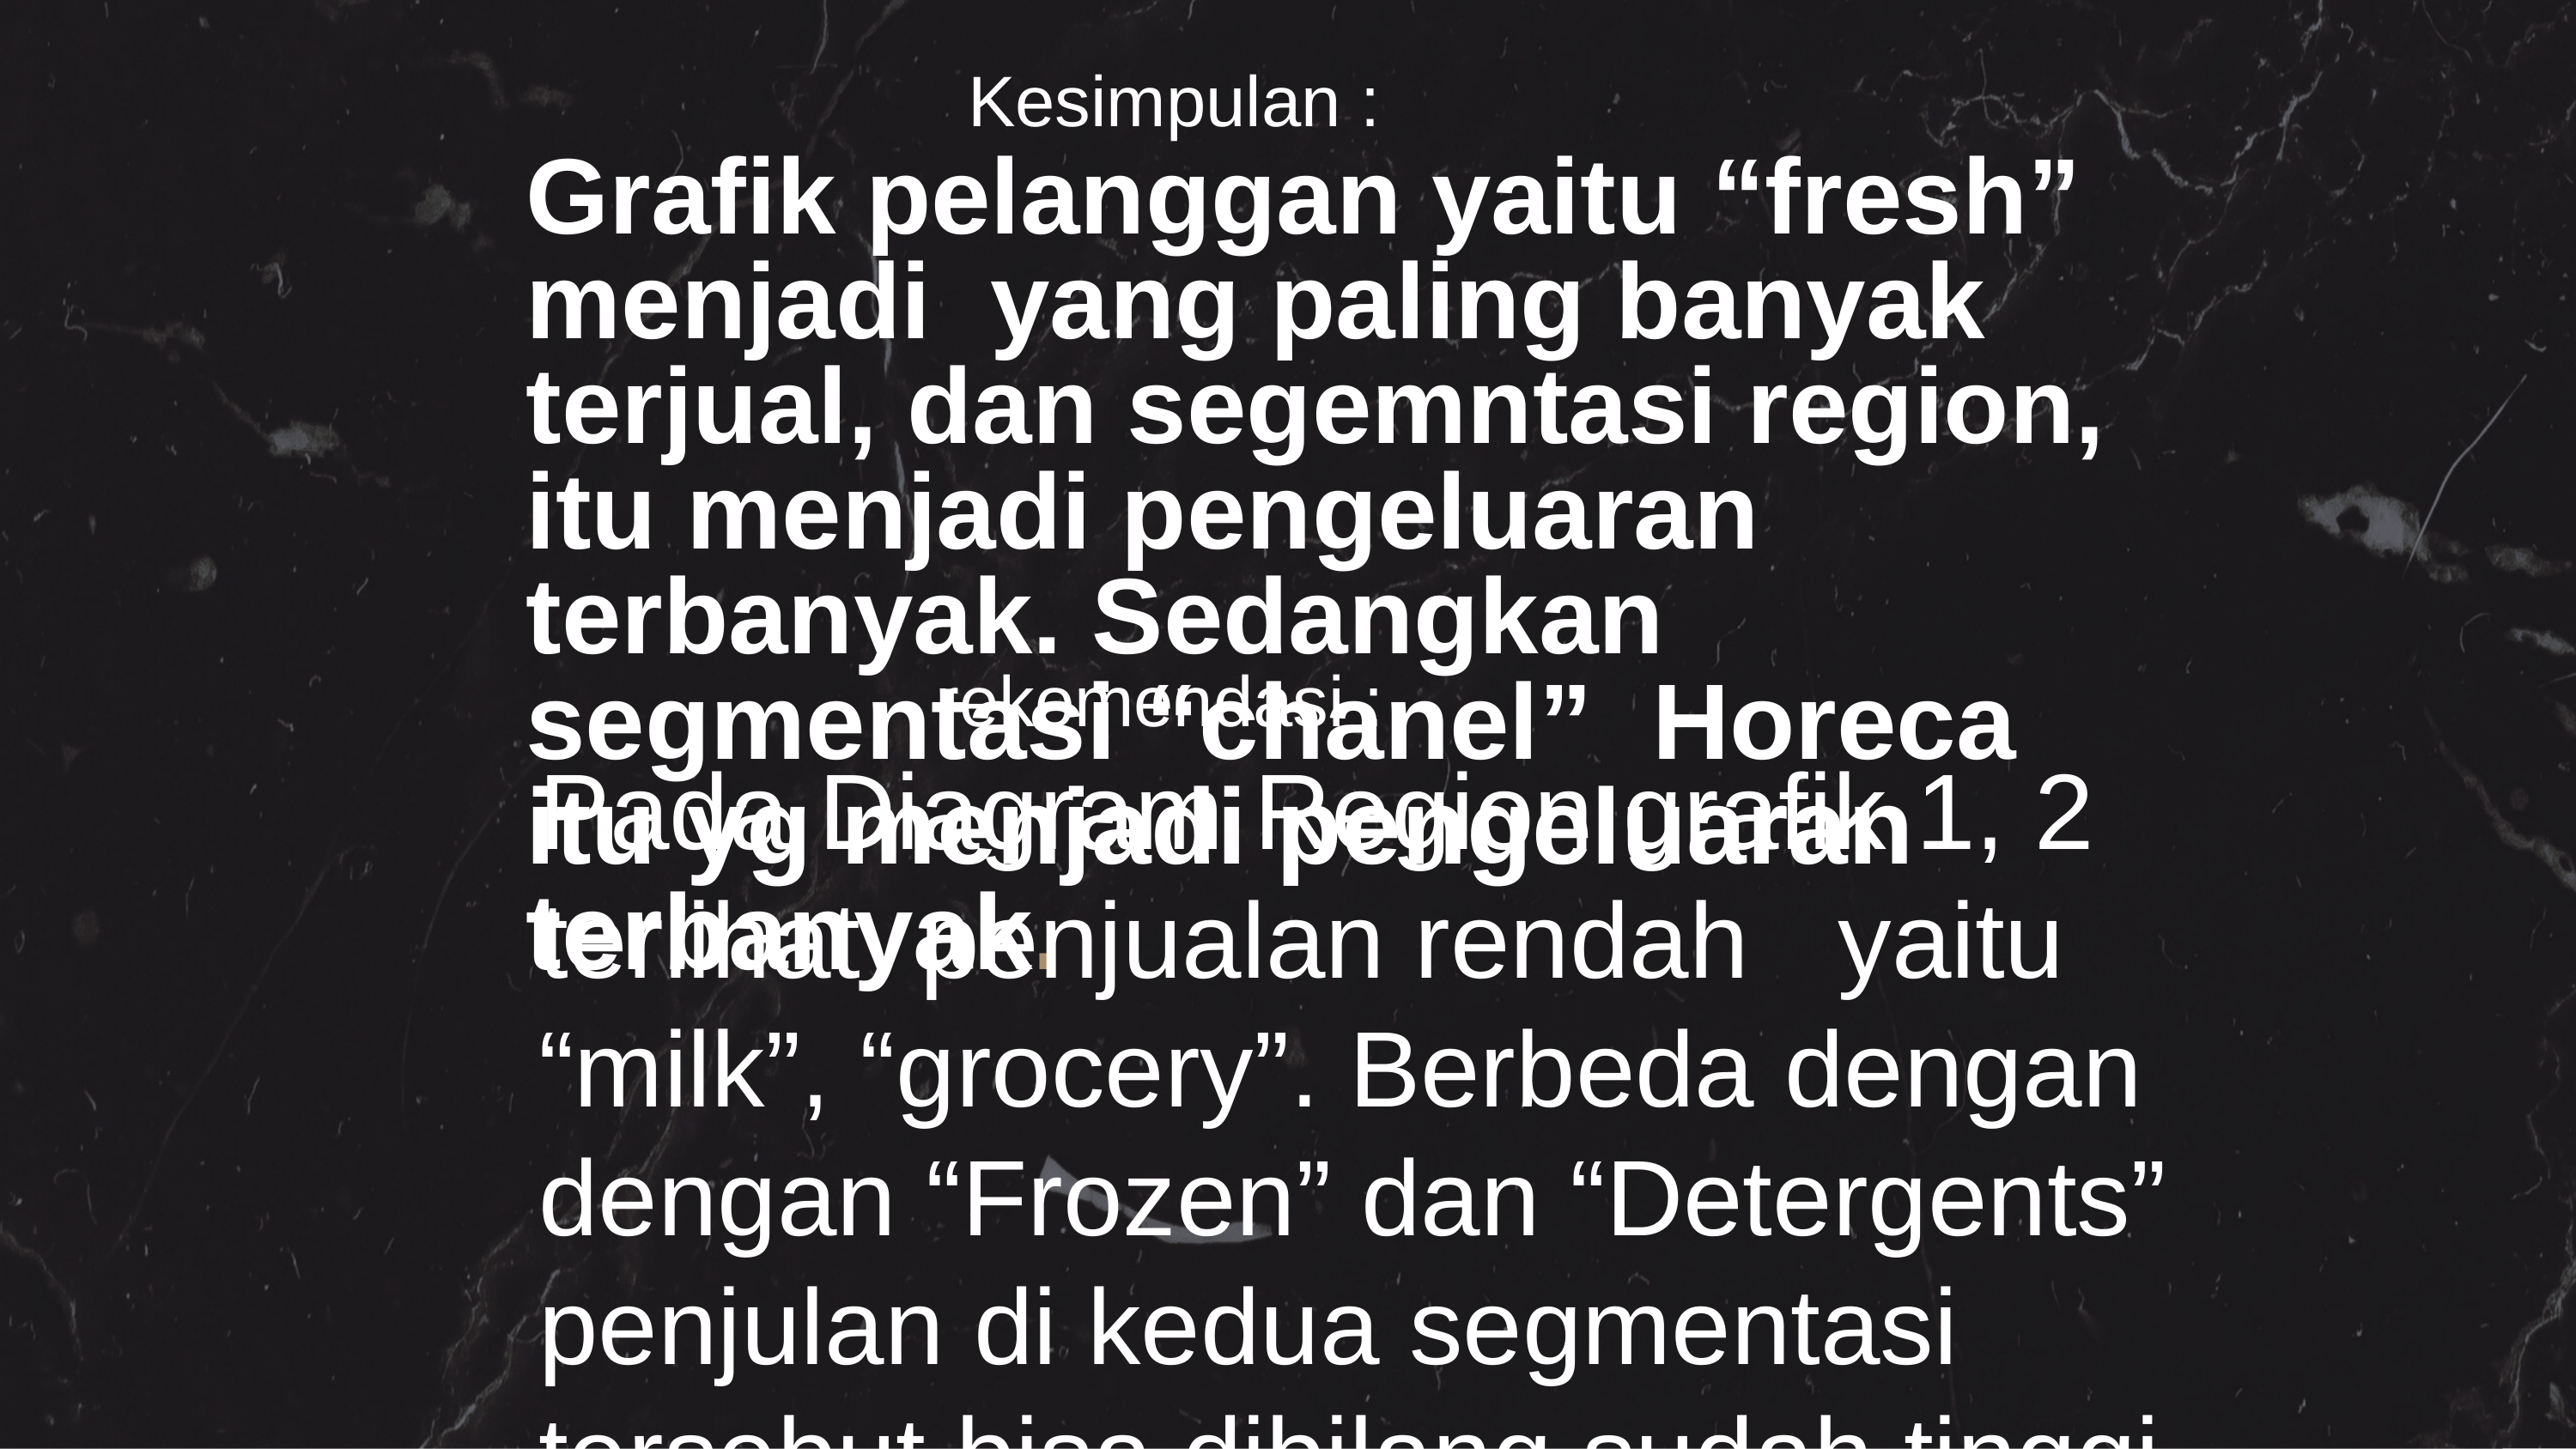

Kesimpulan :
Grafik pelanggan yaitu “fresh” menjadi  yang paling banyak terjual, dan segemntasi region, itu menjadi pengeluaran terbanyak. Sedangkan segmentasi “chanel”  Horeca itu yg menjadi pengeluaran terbanyak.
rekomendasi :
Pada Diagram Region grafik 1, 2 terlihat  penjualan rendah   yaitu “milk”, “grocery”. Berbeda dengan dengan “Frozen” dan “Detergents” penjulan di kedua segmentasi tersebut bisa dibilang sudah tinggi namun untuk keseluruhan kurang merata.